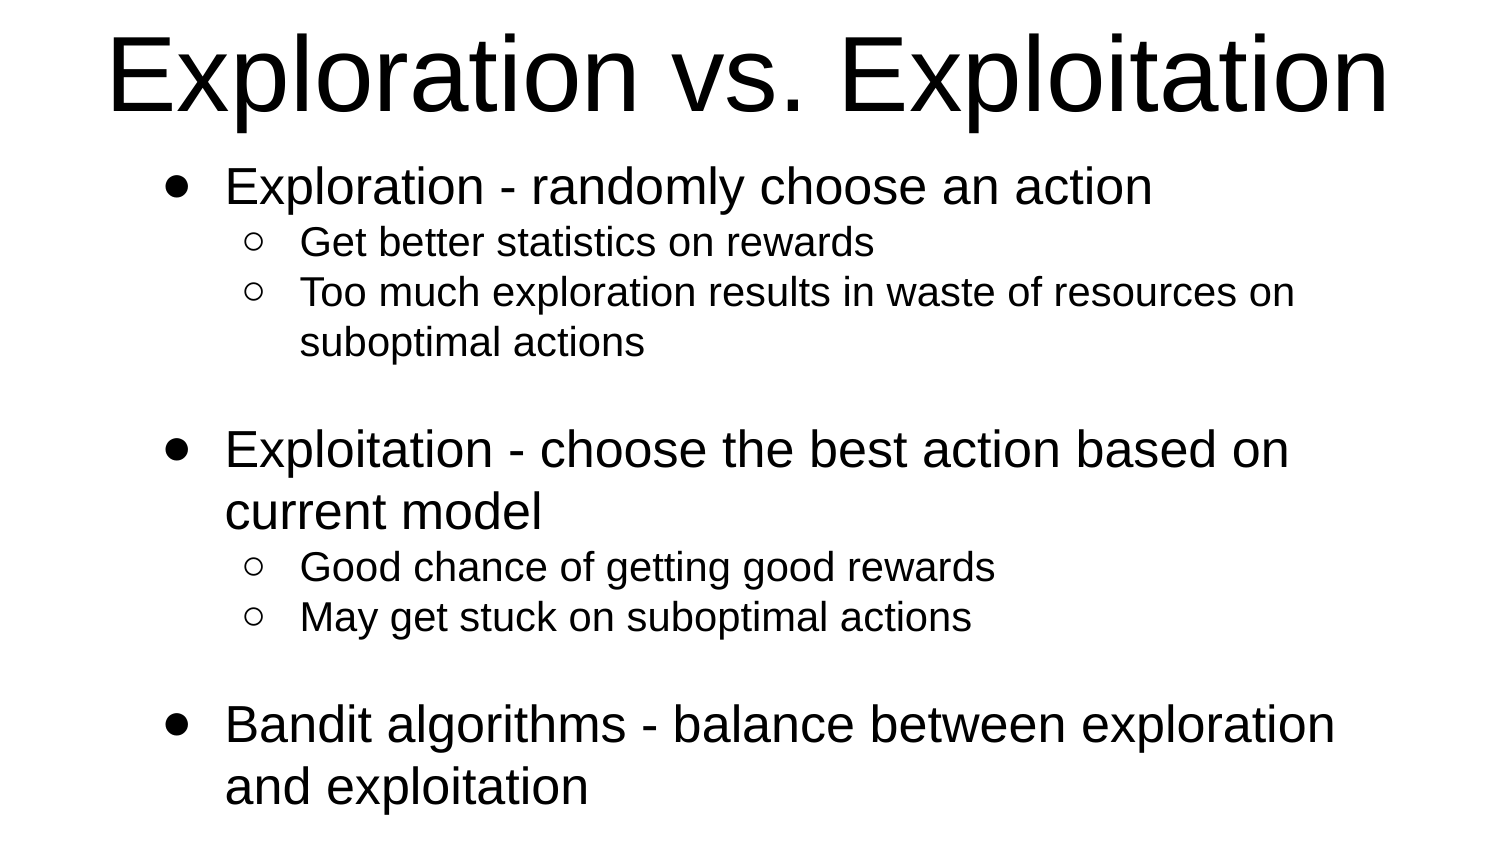

# Exploration vs. Exploitation
Exploration - randomly choose an action
Get better statistics on rewards
Too much exploration results in waste of resources on suboptimal actions

Exploitation - choose the best action based on current model
Good chance of getting good rewards
May get stuck on suboptimal actions

Bandit algorithms - balance between exploration and exploitation